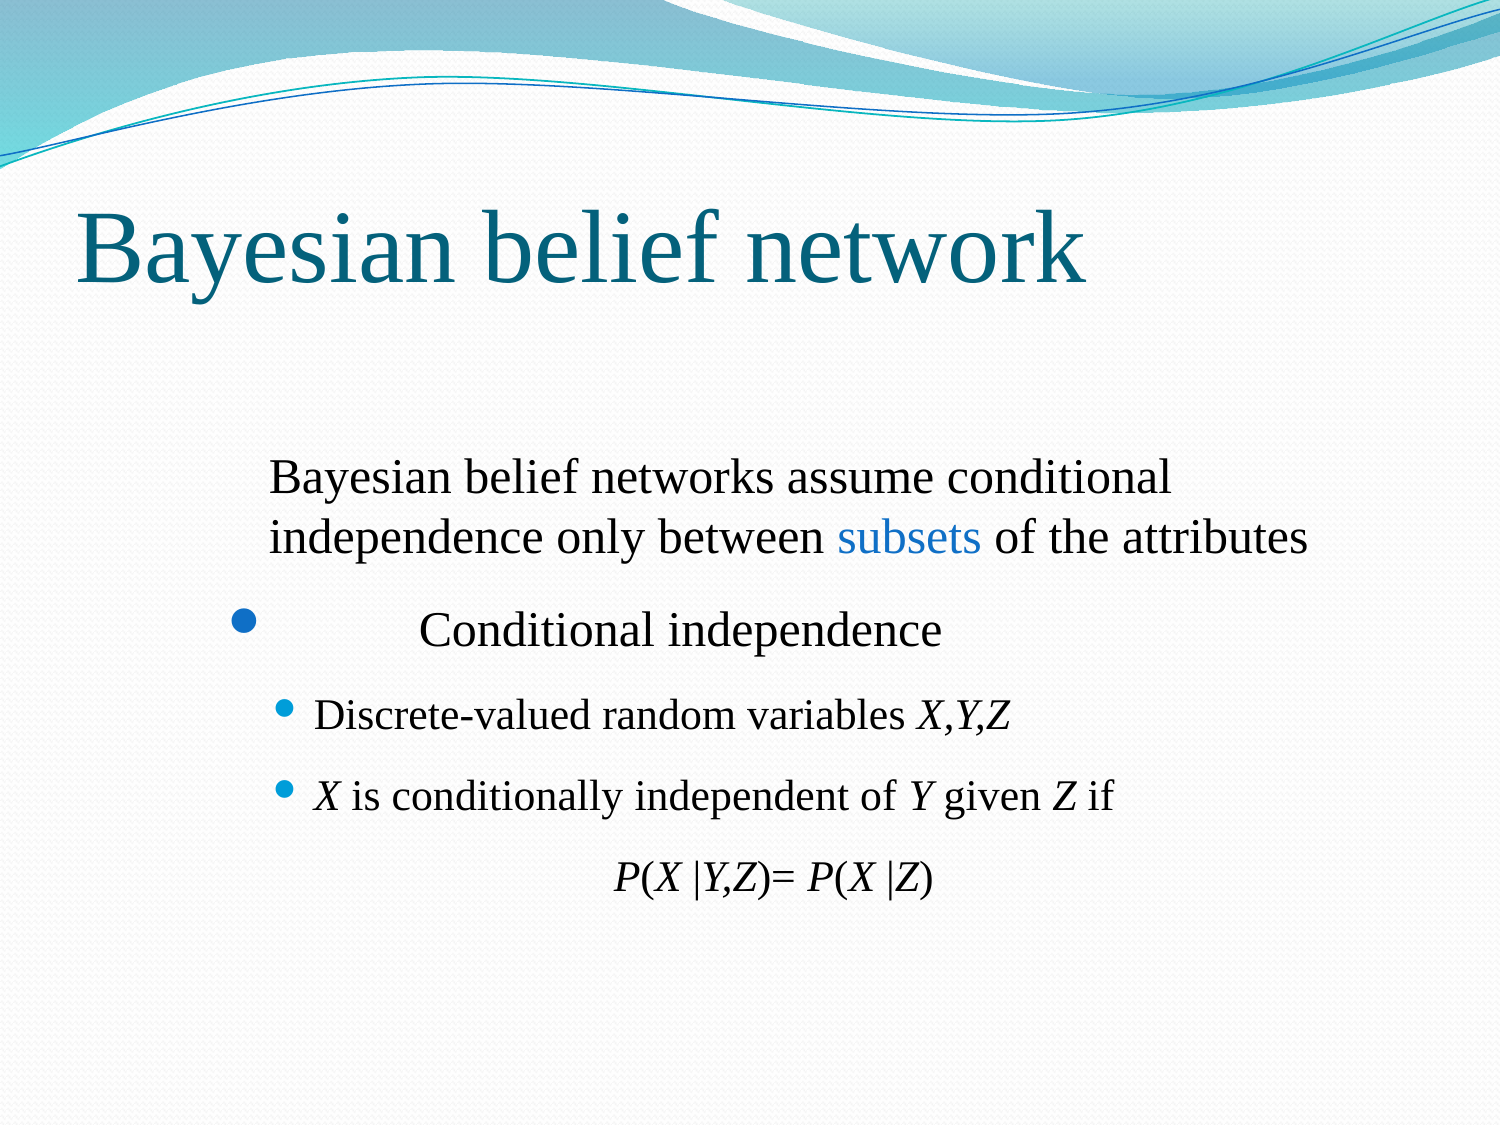

# Bayesian belief network

	Bayesian belief networks assume conditional independence only between subsets of the attributes
	Conditional independence
Discrete-valued random variables X,Y,Z
X is conditionally independent of Y given Z if
			P(X |Y,Z)= P(X |Z)